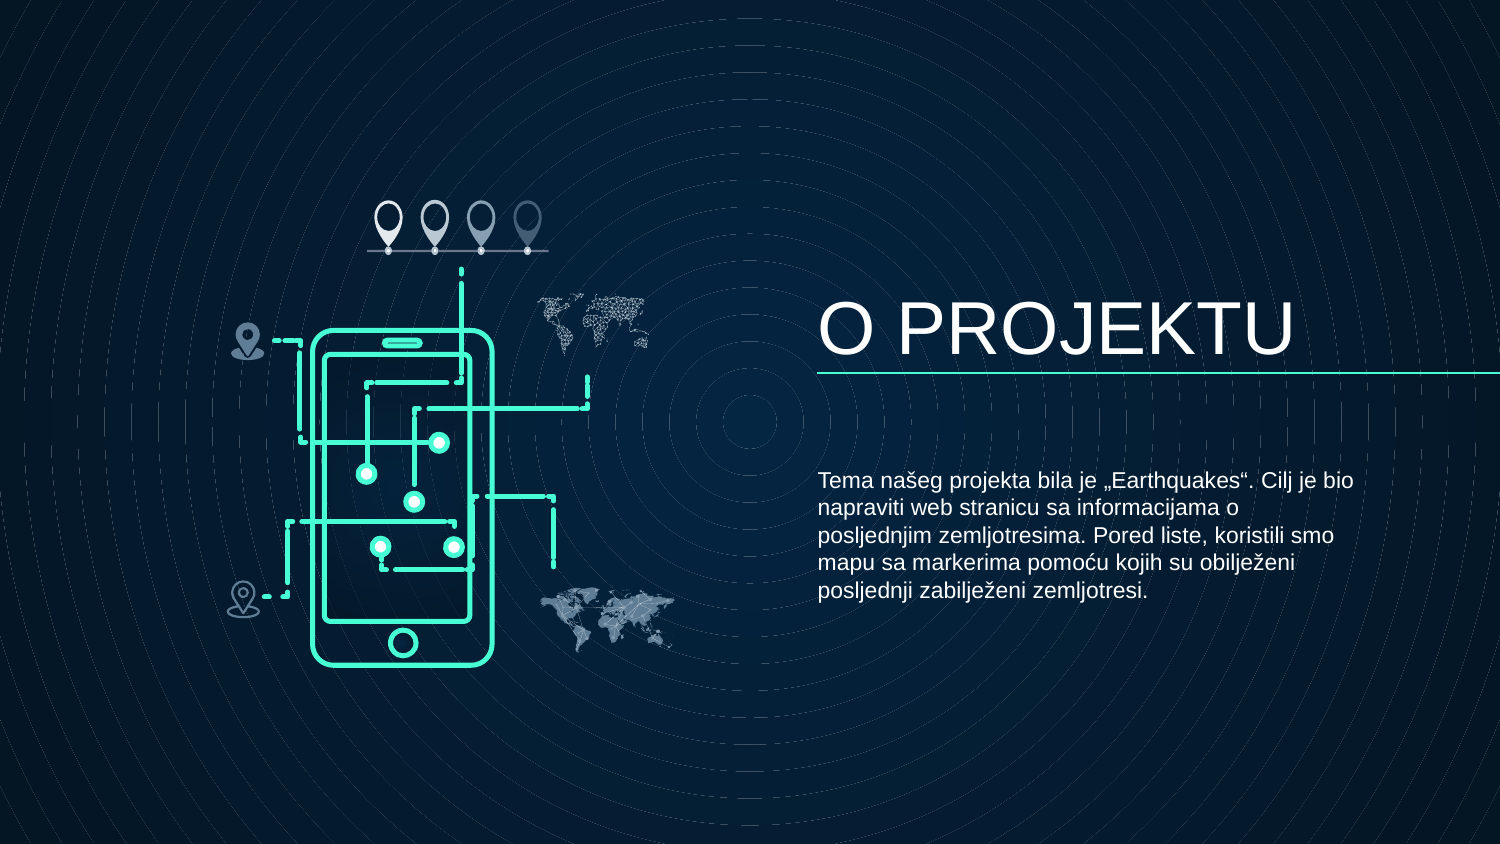

# O PROJEKTU

Tema našeg projekta bila je „Earthquakes“. Cilj je bio napraviti web stranicu sa informacijama o posljednjim zemljotresima. Pored liste, koristili smo mapu sa markerima pomoću kojih su obilježeni posljednji zabilježeni zemljotresi.